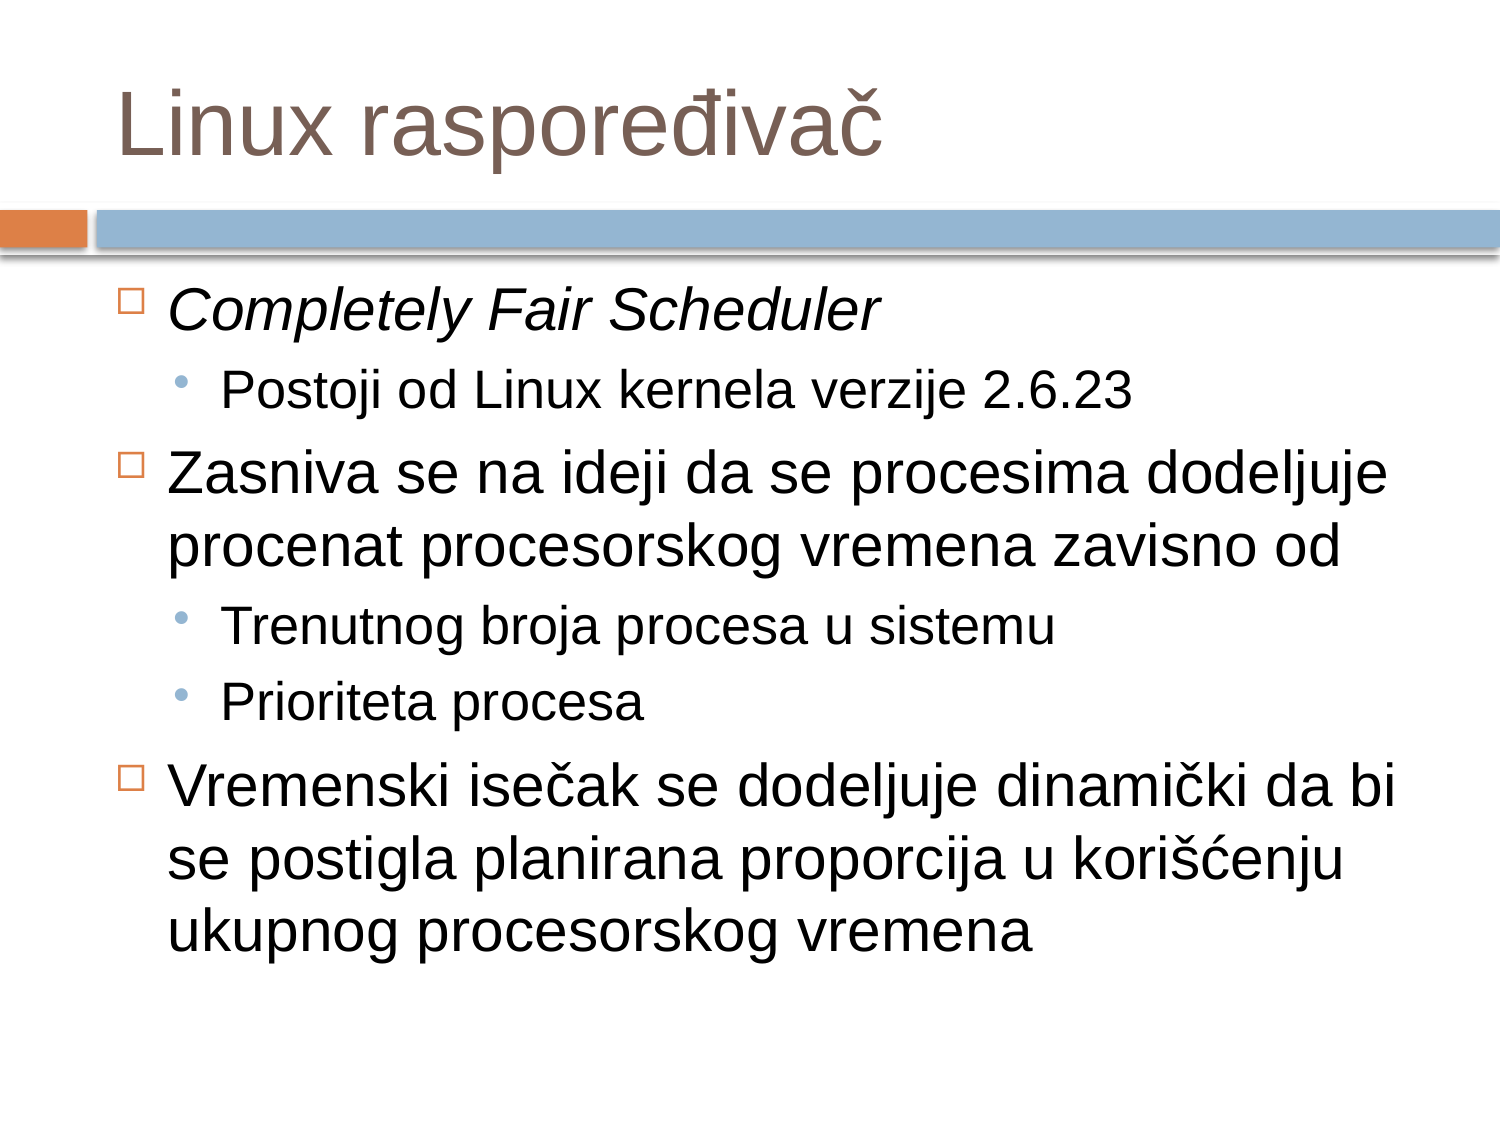

# Linux raspoređivač
Completely Fair Scheduler
Postoji od Linux kernela verzije 2.6.23
Zasniva se na ideji da se procesima dodeljuje procenat procesorskog vremena zavisno od
Trenutnog broja procesa u sistemu
Prioriteta procesa
Vremenski isečak se dodeljuje dinamički da bi se postigla planirana proporcija u korišćenju ukupnog procesorskog vremena